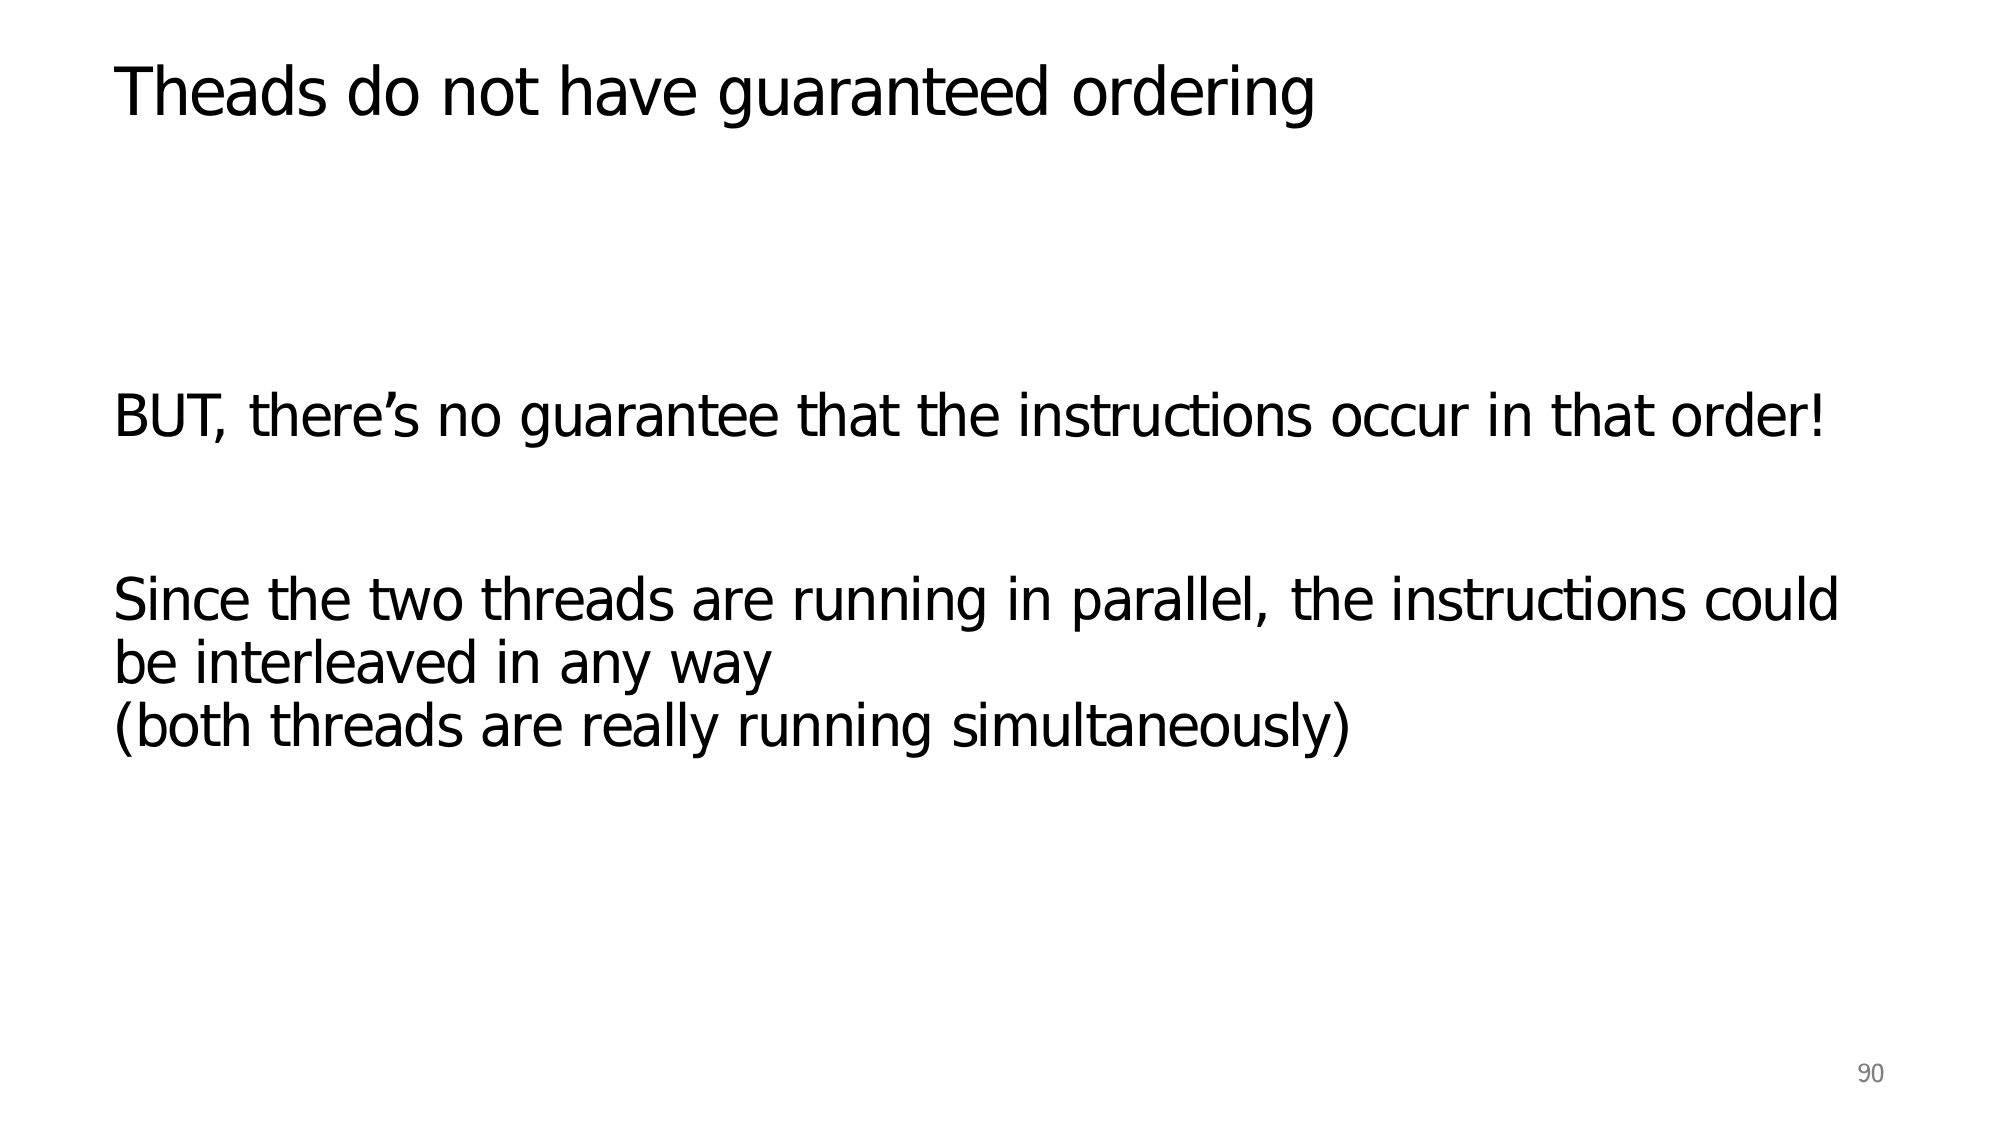

# Theads do not have guaranteed ordering

BUT, there’s no guarantee that the instructions occur in that order!

Since the two threads are running in parallel, the instructions could be interleaved in any way
(both threads are really running simultaneously)
90